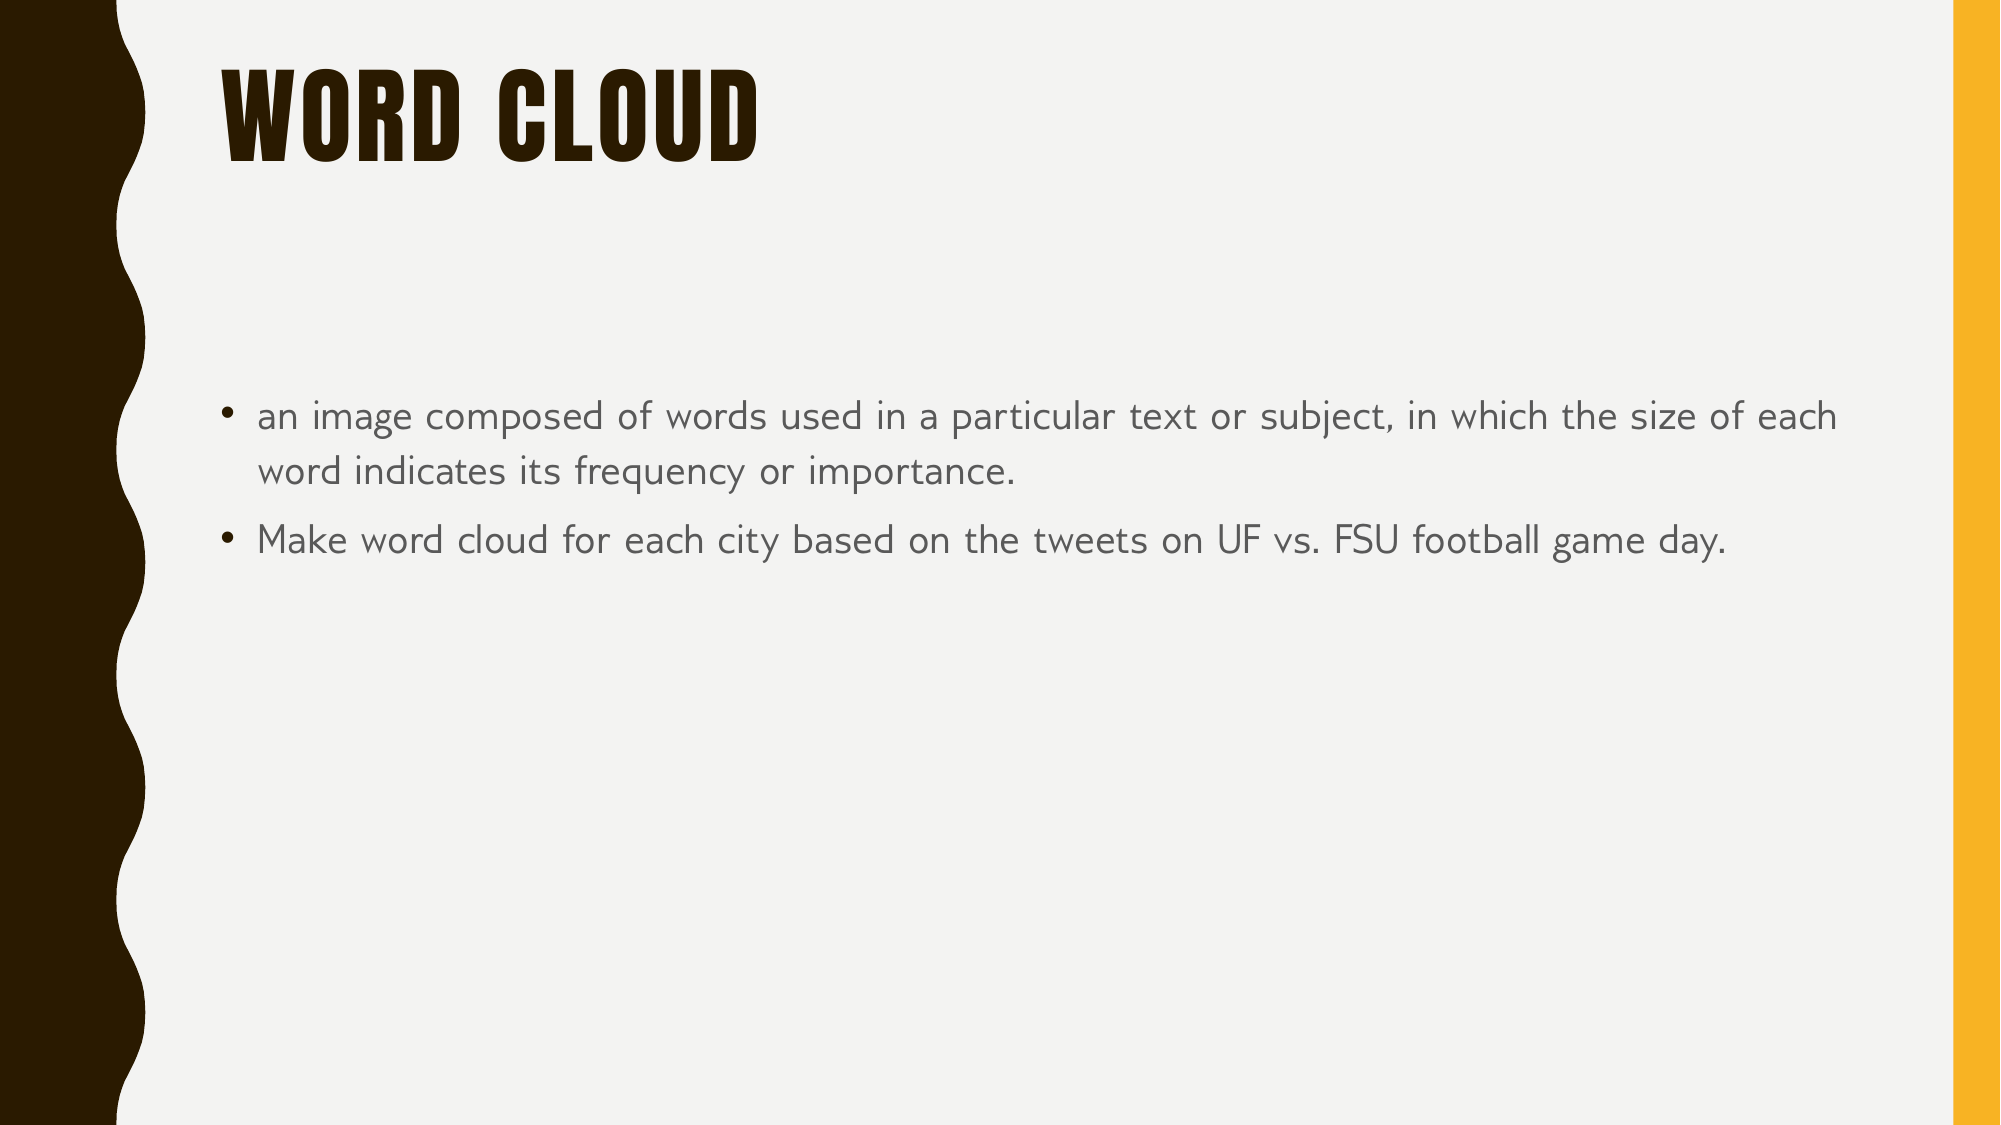

# Word cloud
an image composed of words used in a particular text or subject, in which the size of each word indicates its frequency or importance.
Make word cloud for each city based on the tweets on UF vs. FSU football game day.